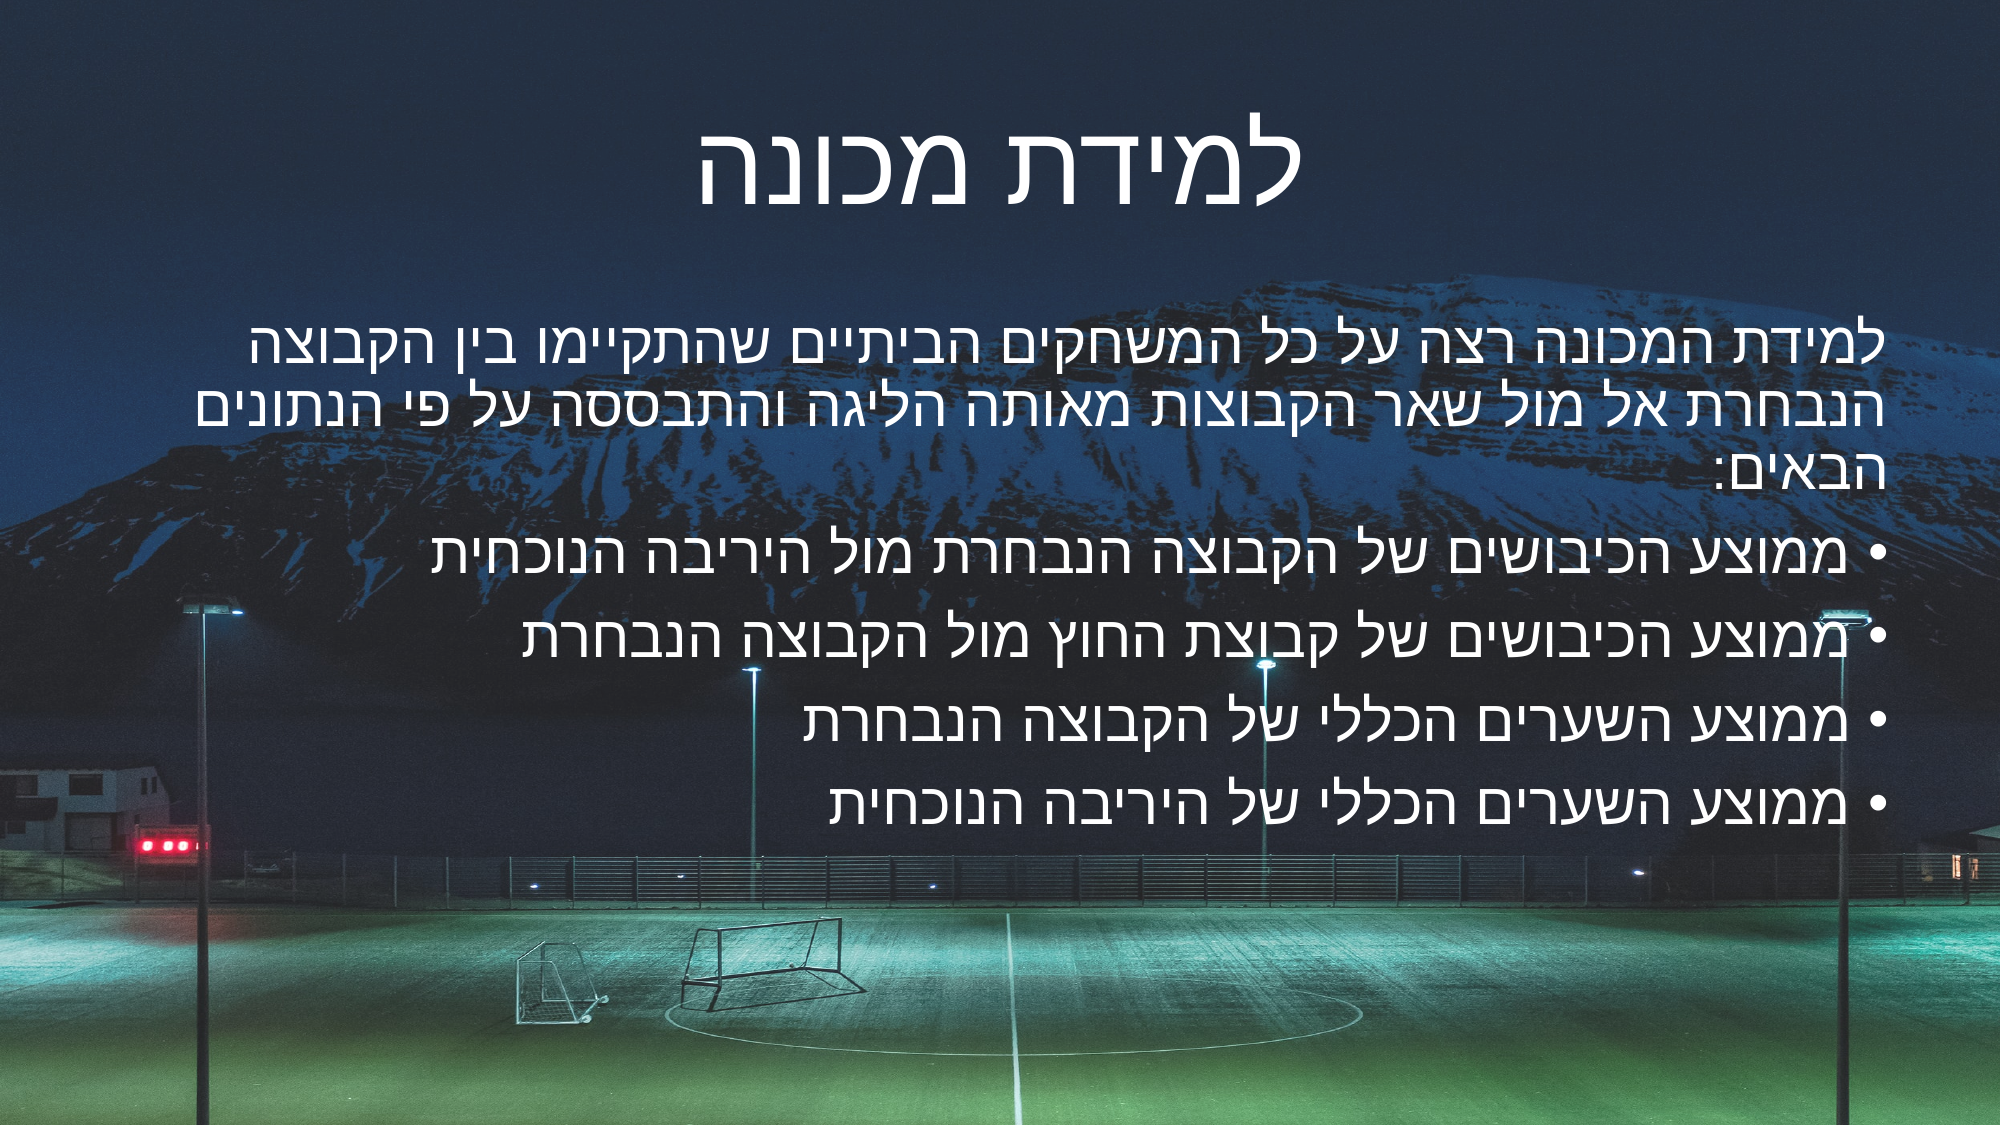

# למידת מכונה
למידת המכונה רצה על כל המשחקים הביתיים שהתקיימו בין הקבוצה הנבחרת אל מול שאר הקבוצות מאותה הליגה והתבססה על פי הנתונים הבאים:
ממוצע הכיבושים של הקבוצה הנבחרת מול היריבה הנוכחית
ממוצע הכיבושים של קבוצת החוץ מול הקבוצה הנבחרת
ממוצע השערים הכללי של הקבוצה הנבחרת
ממוצע השערים הכללי של היריבה הנוכחית